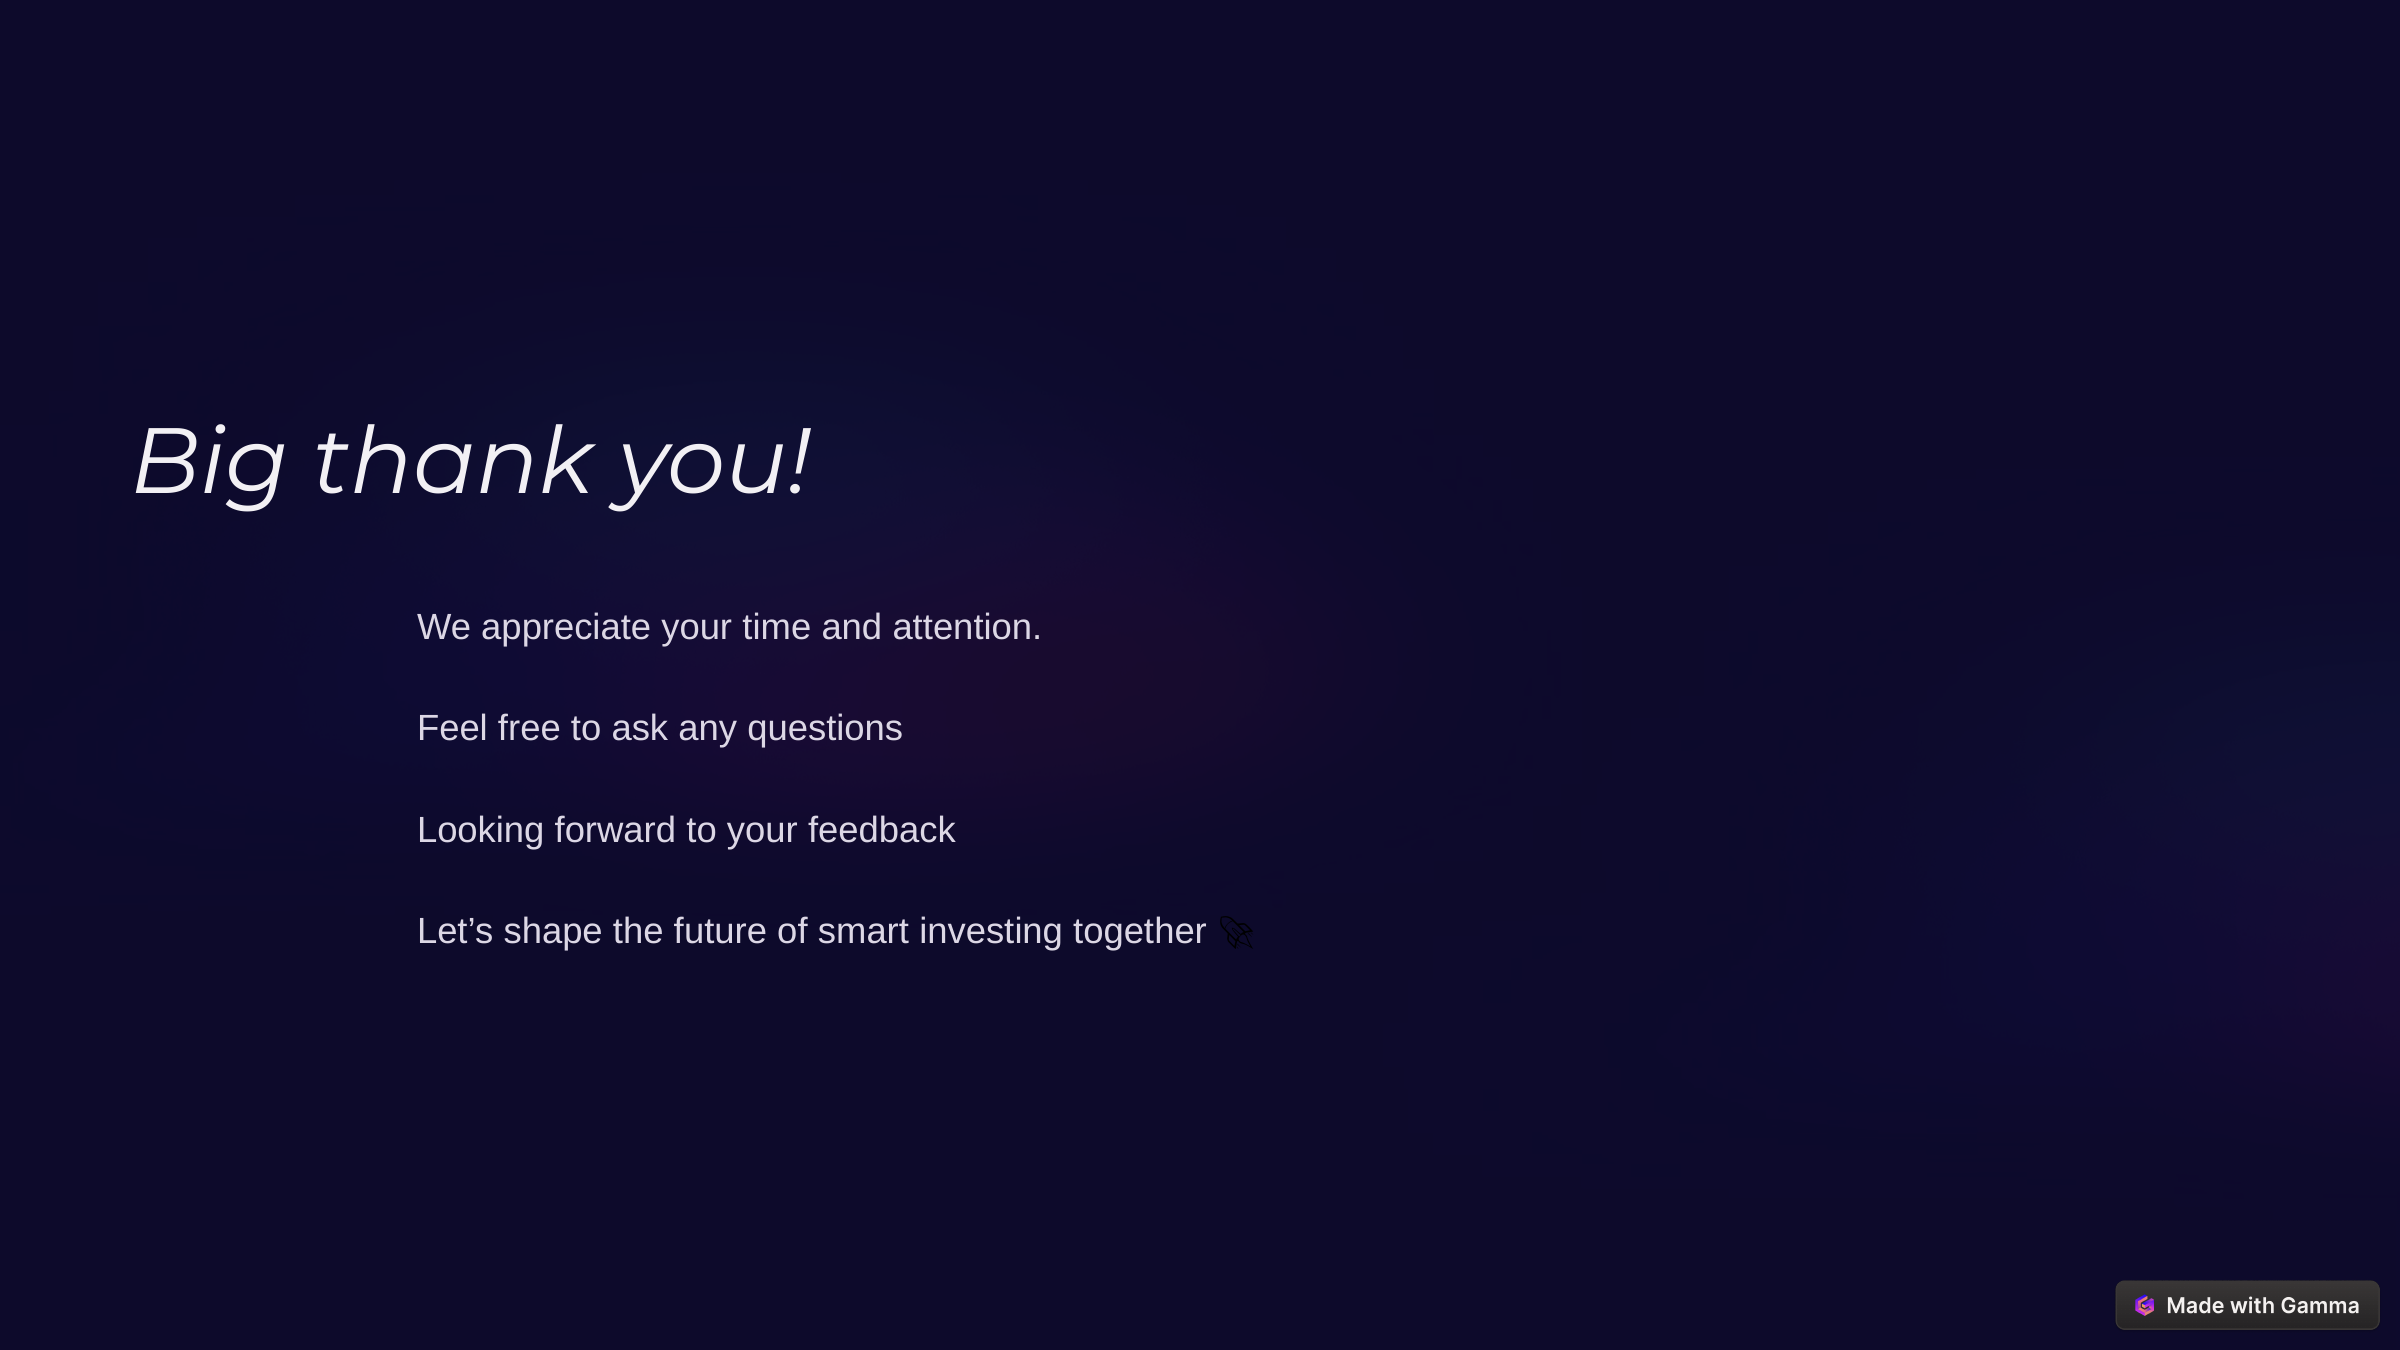

Big thank you!
                            We appreciate your time and attention.
                            Feel free to ask any questions
                            Looking forward to your feedback
                            Let’s shape the future of smart investing together 🚀